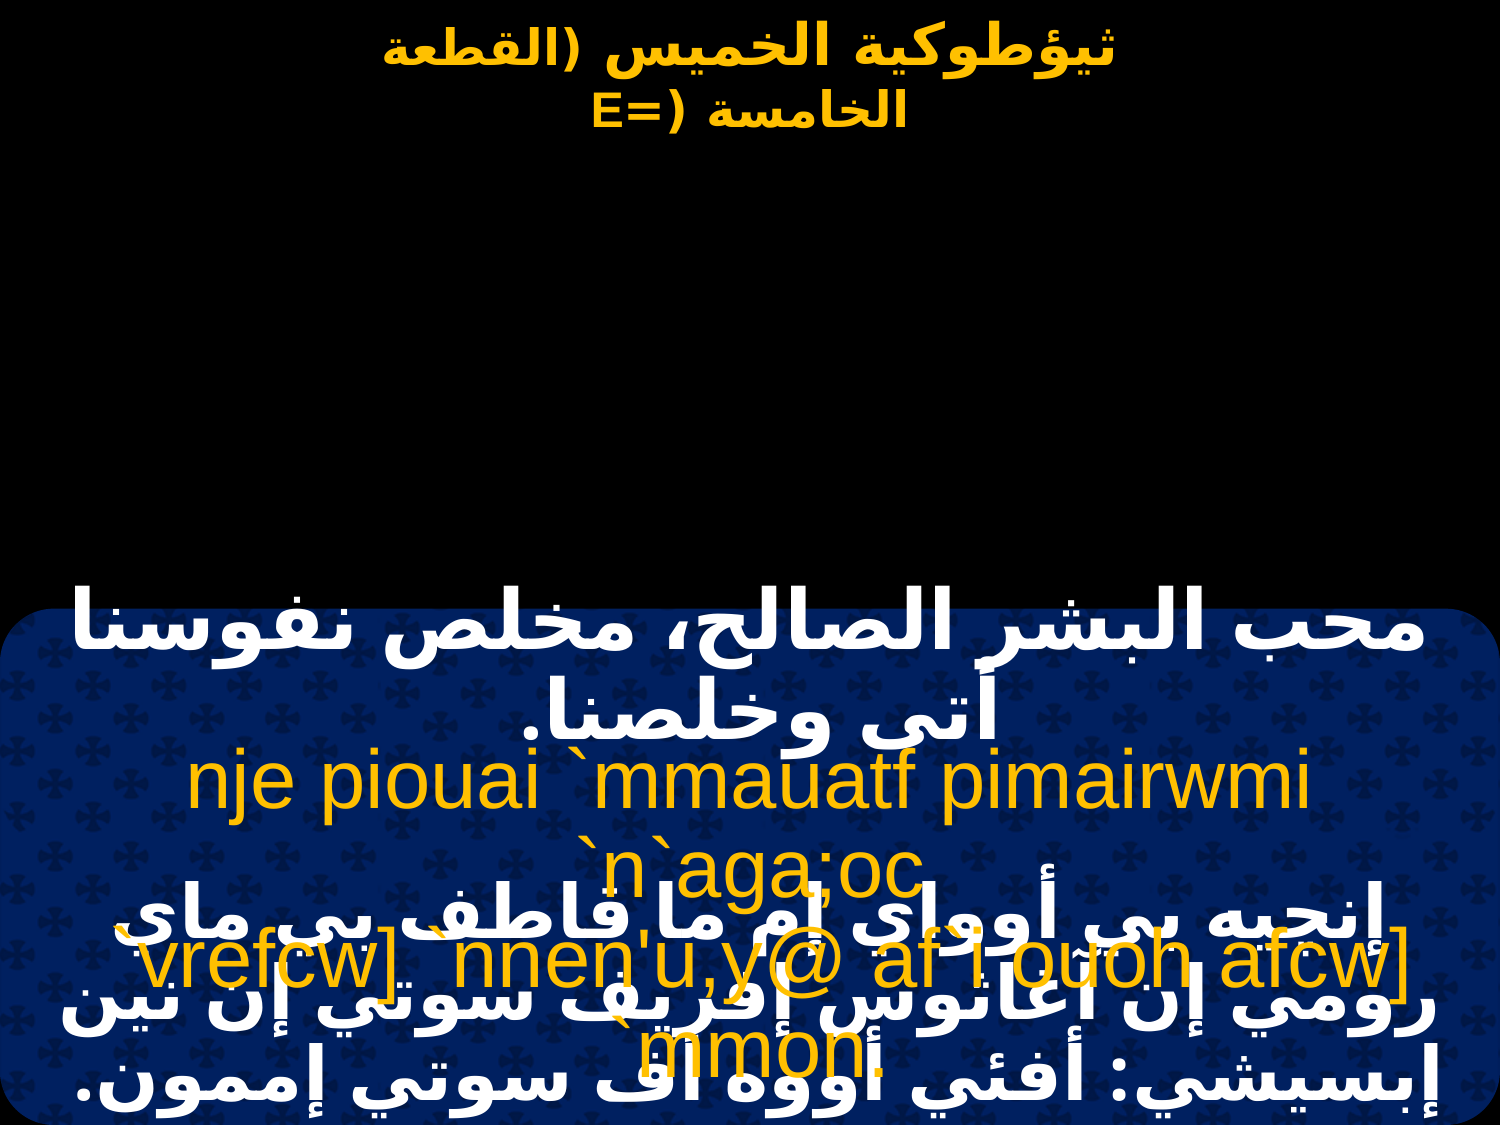

محب البشر الصالح، مخلص نفوسنا أتى وخلصنا.
nje piouai `mmauatf pimairwmi `n`aga;oc
 `vrefcw] `nnen'u,y@ af`i ouoh afcw] `mmon.
إنچيه بي أوواي إم ما ڤاطف بي ماي رومي إن آغاثوس إفريف سوتي إن نين إبسيشي: أفئي أووه أف سوتي إممون.